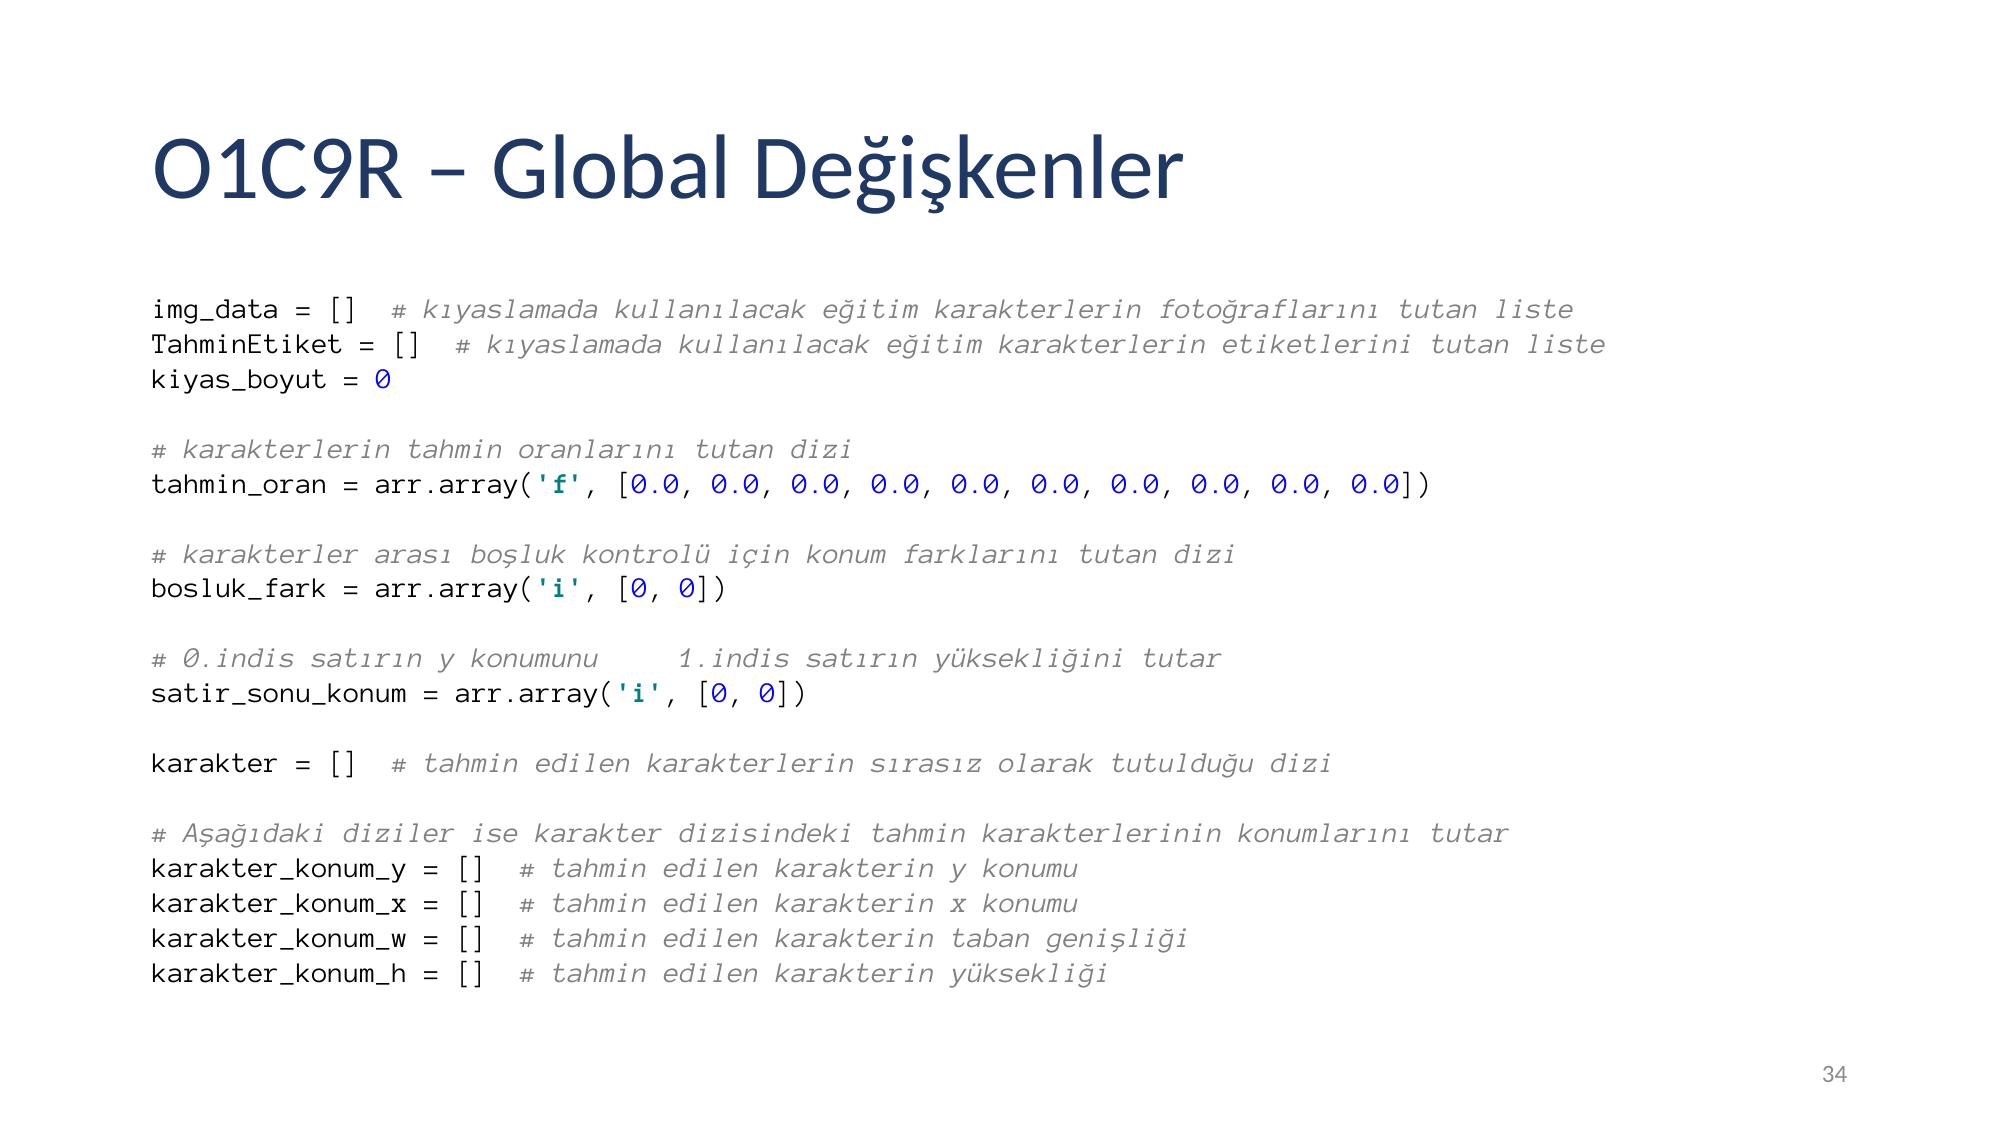

# O1C9R – Global Değişkenler
img_data = []  # kıyaslamada kullanılacak eğitim karakterlerin fotoğraflarını tutan liste
TahminEtiket = []  # kıyaslamada kullanılacak eğitim karakterlerin etiketlerini tutan liste
kiyas_boyut = 0
# karakterlerin tahmin oranlarını tutan dizi
tahmin_oran = arr.array('f', [0.0, 0.0, 0.0, 0.0, 0.0, 0.0, 0.0, 0.0, 0.0, 0.0])
# karakterler arası boşluk kontrolü için konum farklarını tutan dizi
bosluk_fark = arr.array('i', [0, 0])
# 0.indis satırın y konumunu     1.indis satırın yüksekliğini tutar
satir_sonu_konum = arr.array('i', [0, 0])
karakter = []  # tahmin edilen karakterlerin sırasız olarak tutulduğu dizi
# Aşağıdaki diziler ise karakter dizisindeki tahmin karakterlerinin konumlarını tutar
karakter_konum_y = []  # tahmin edilen karakterin y konumu
karakter_konum_x = []  # tahmin edilen karakterin x konumu
karakter_konum_w = []  # tahmin edilen karakterin taban genişliği
karakter_konum_h = []  # tahmin edilen karakterin yüksekliği
34